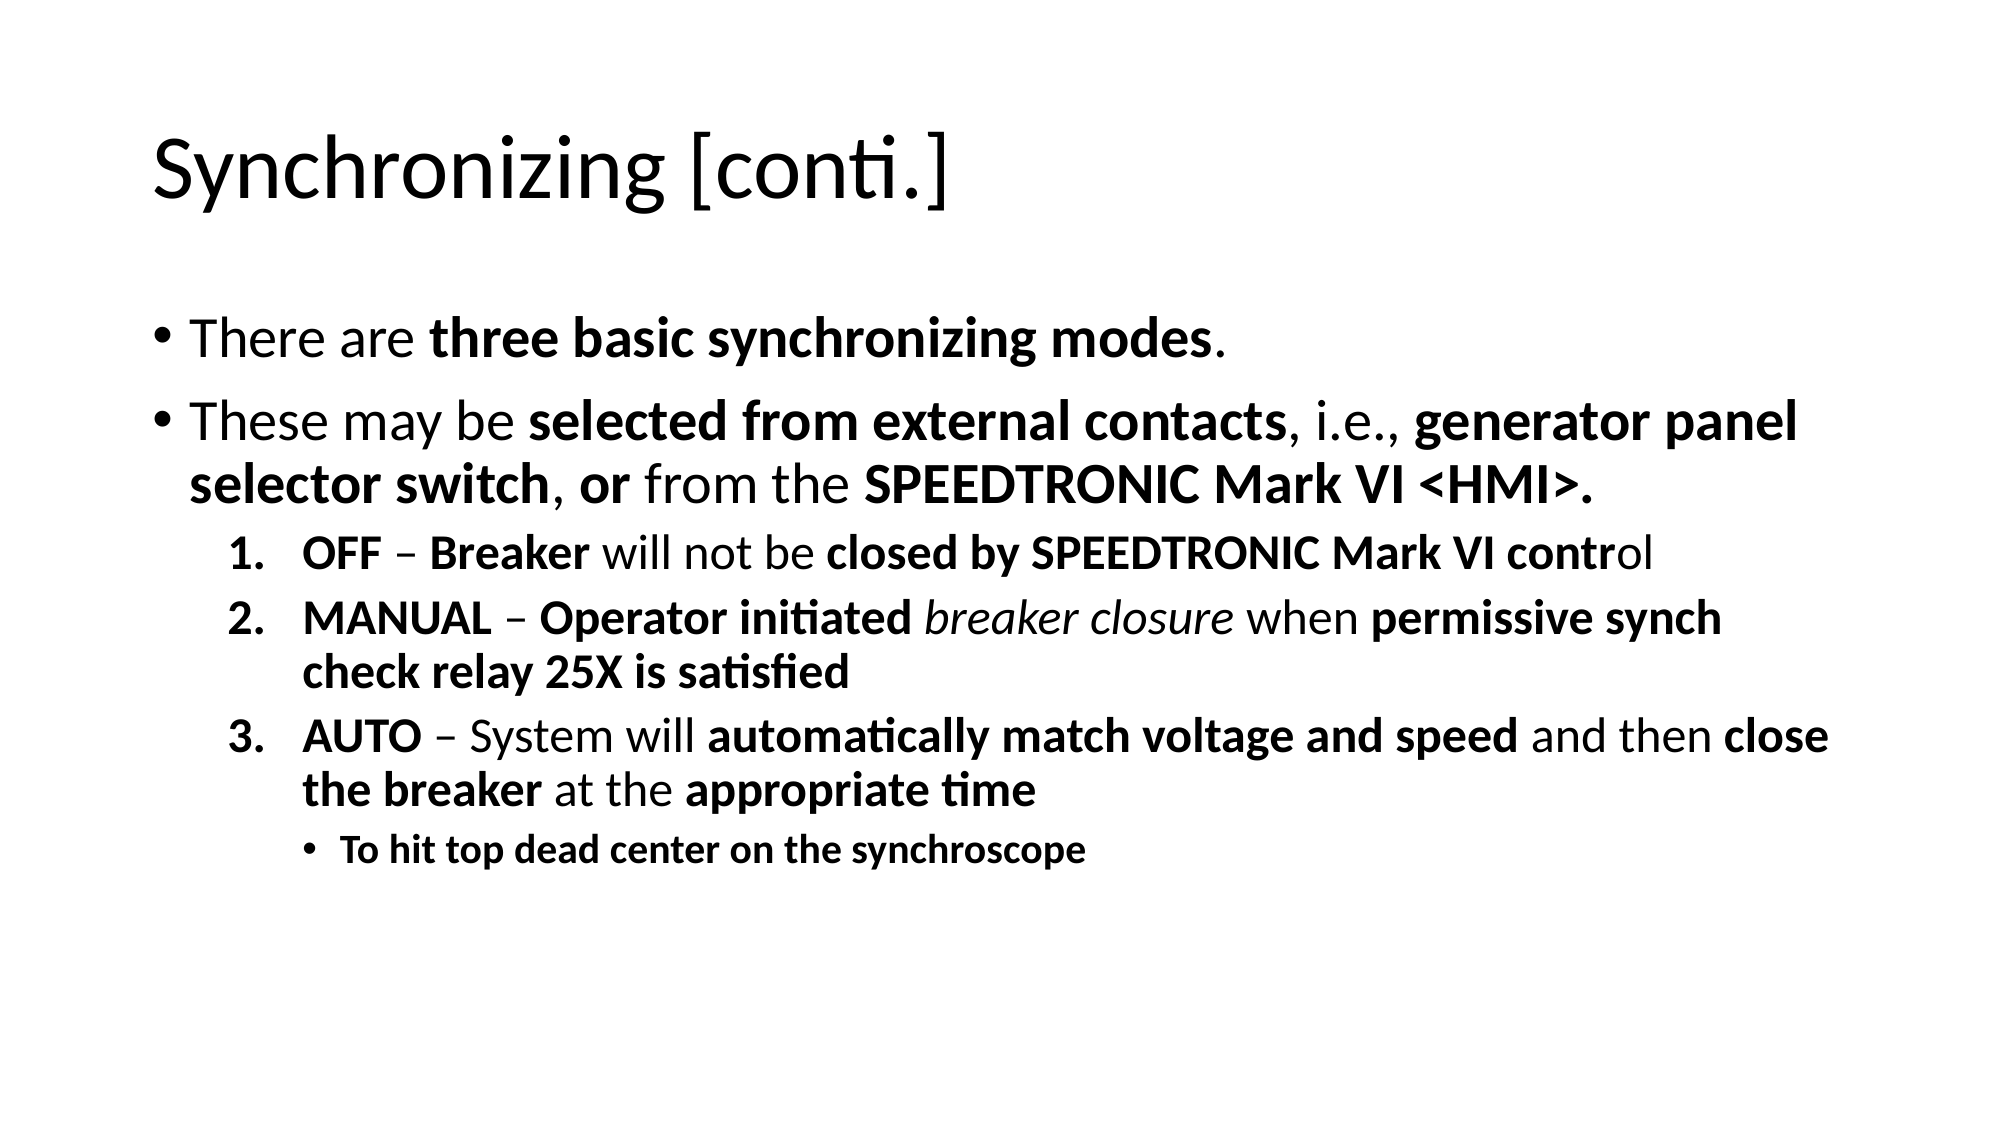

# Synchronizing [conti.]
There are three basic synchronizing modes.
These may be selected from external contacts, i.e., generator panel selector switch, or from the SPEEDTRONIC Mark VI <HMI>.
OFF – Breaker will not be closed by SPEEDTRONIC Mark VI control
MANUAL – Operator initiated breaker closure when permissive synch check relay 25X is satisfied
AUTO – System will automatically match voltage and speed and then close the breaker at the appropriate time
To hit top dead center on the synchroscope